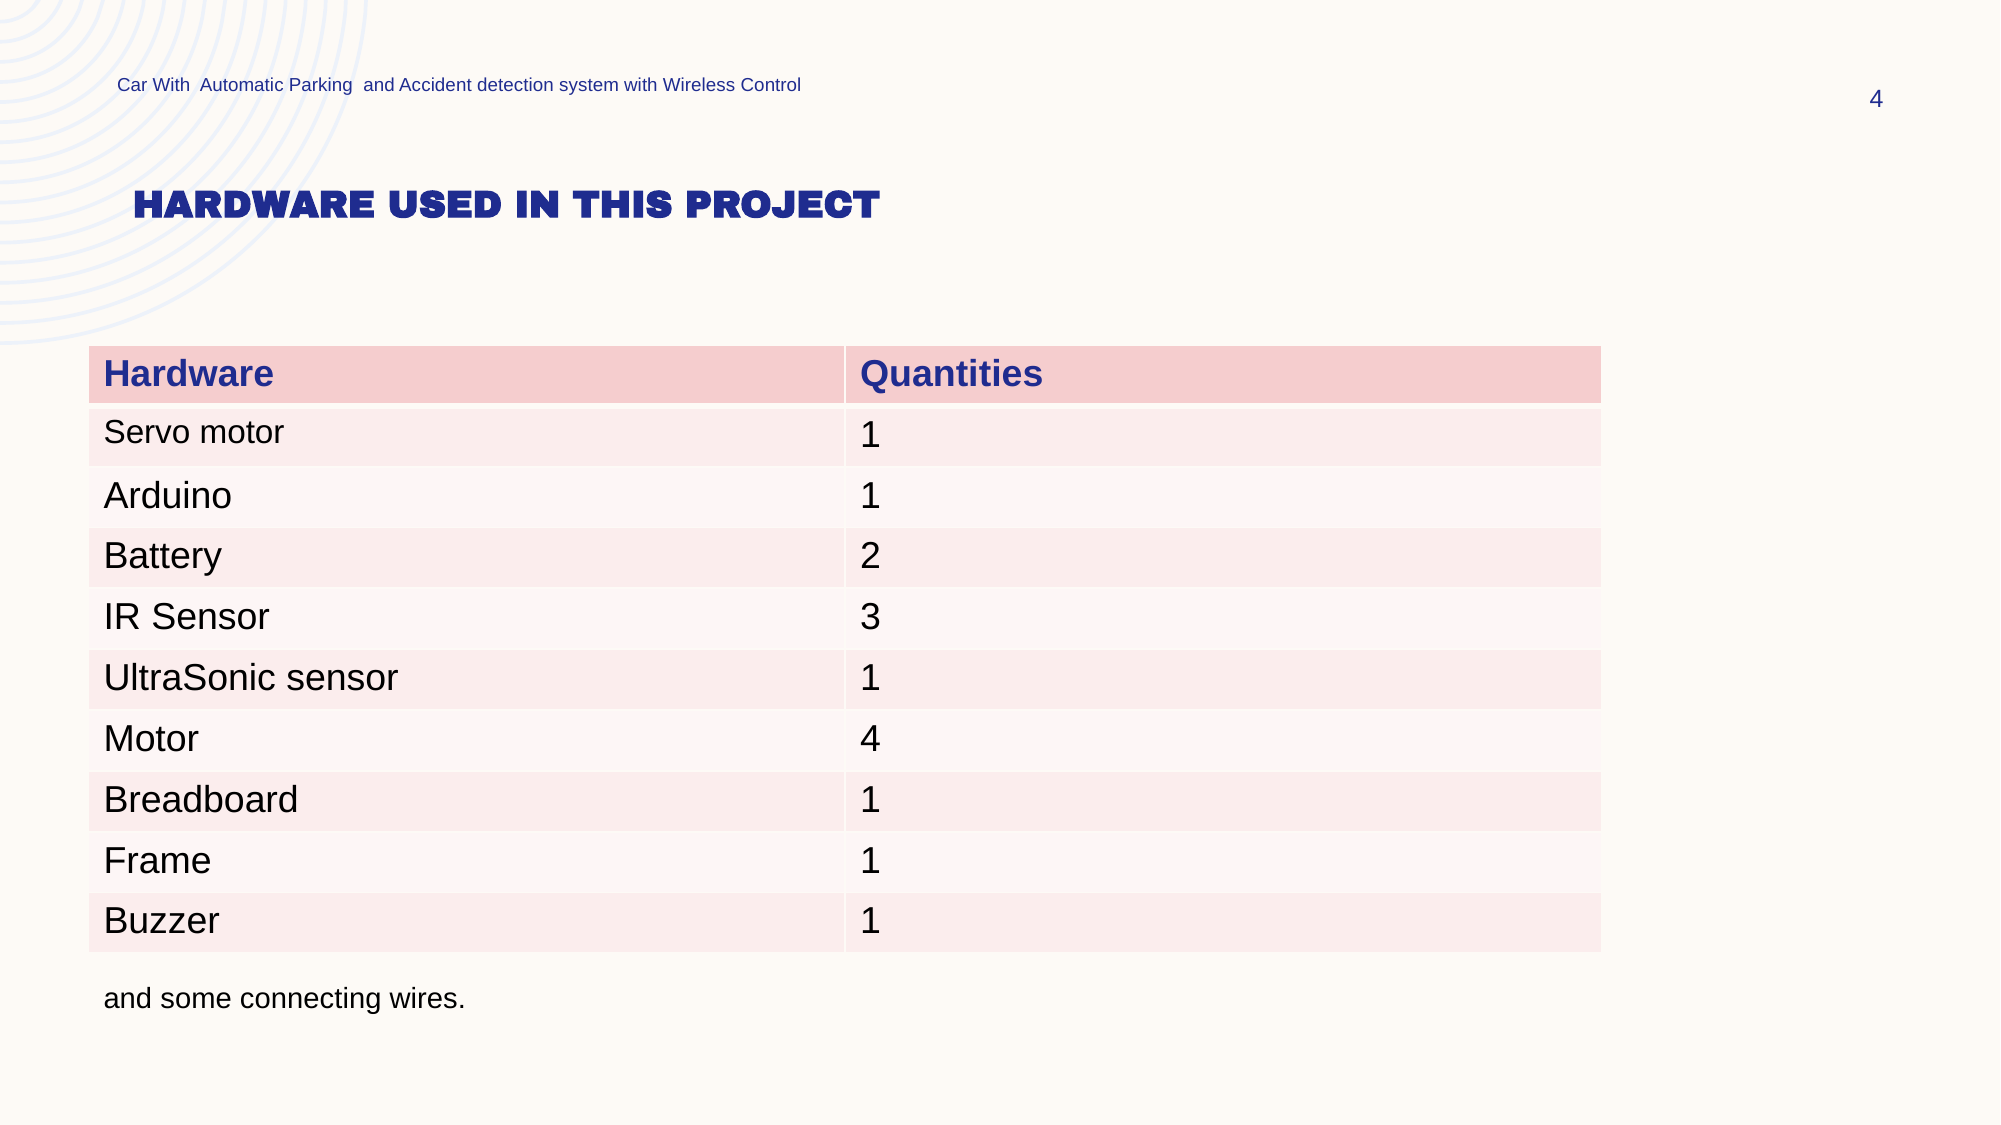

4
Car With  Automatic Parking  and Accident detection system with Wireless Control

# HARDWARE USED IN THIS PROJECT
| Hardware | Quantities |
| --- | --- |
| Servo motor | 1 |
| Arduino | 1 |
| Battery | 2 |
| IR Sensor | 3 |
| UltraSonic sensor | 1 |
| Motor | 4 |
| Breadboard | 1 |
| Frame | 1 |
| Buzzer | 1 |
and some connecting wires.